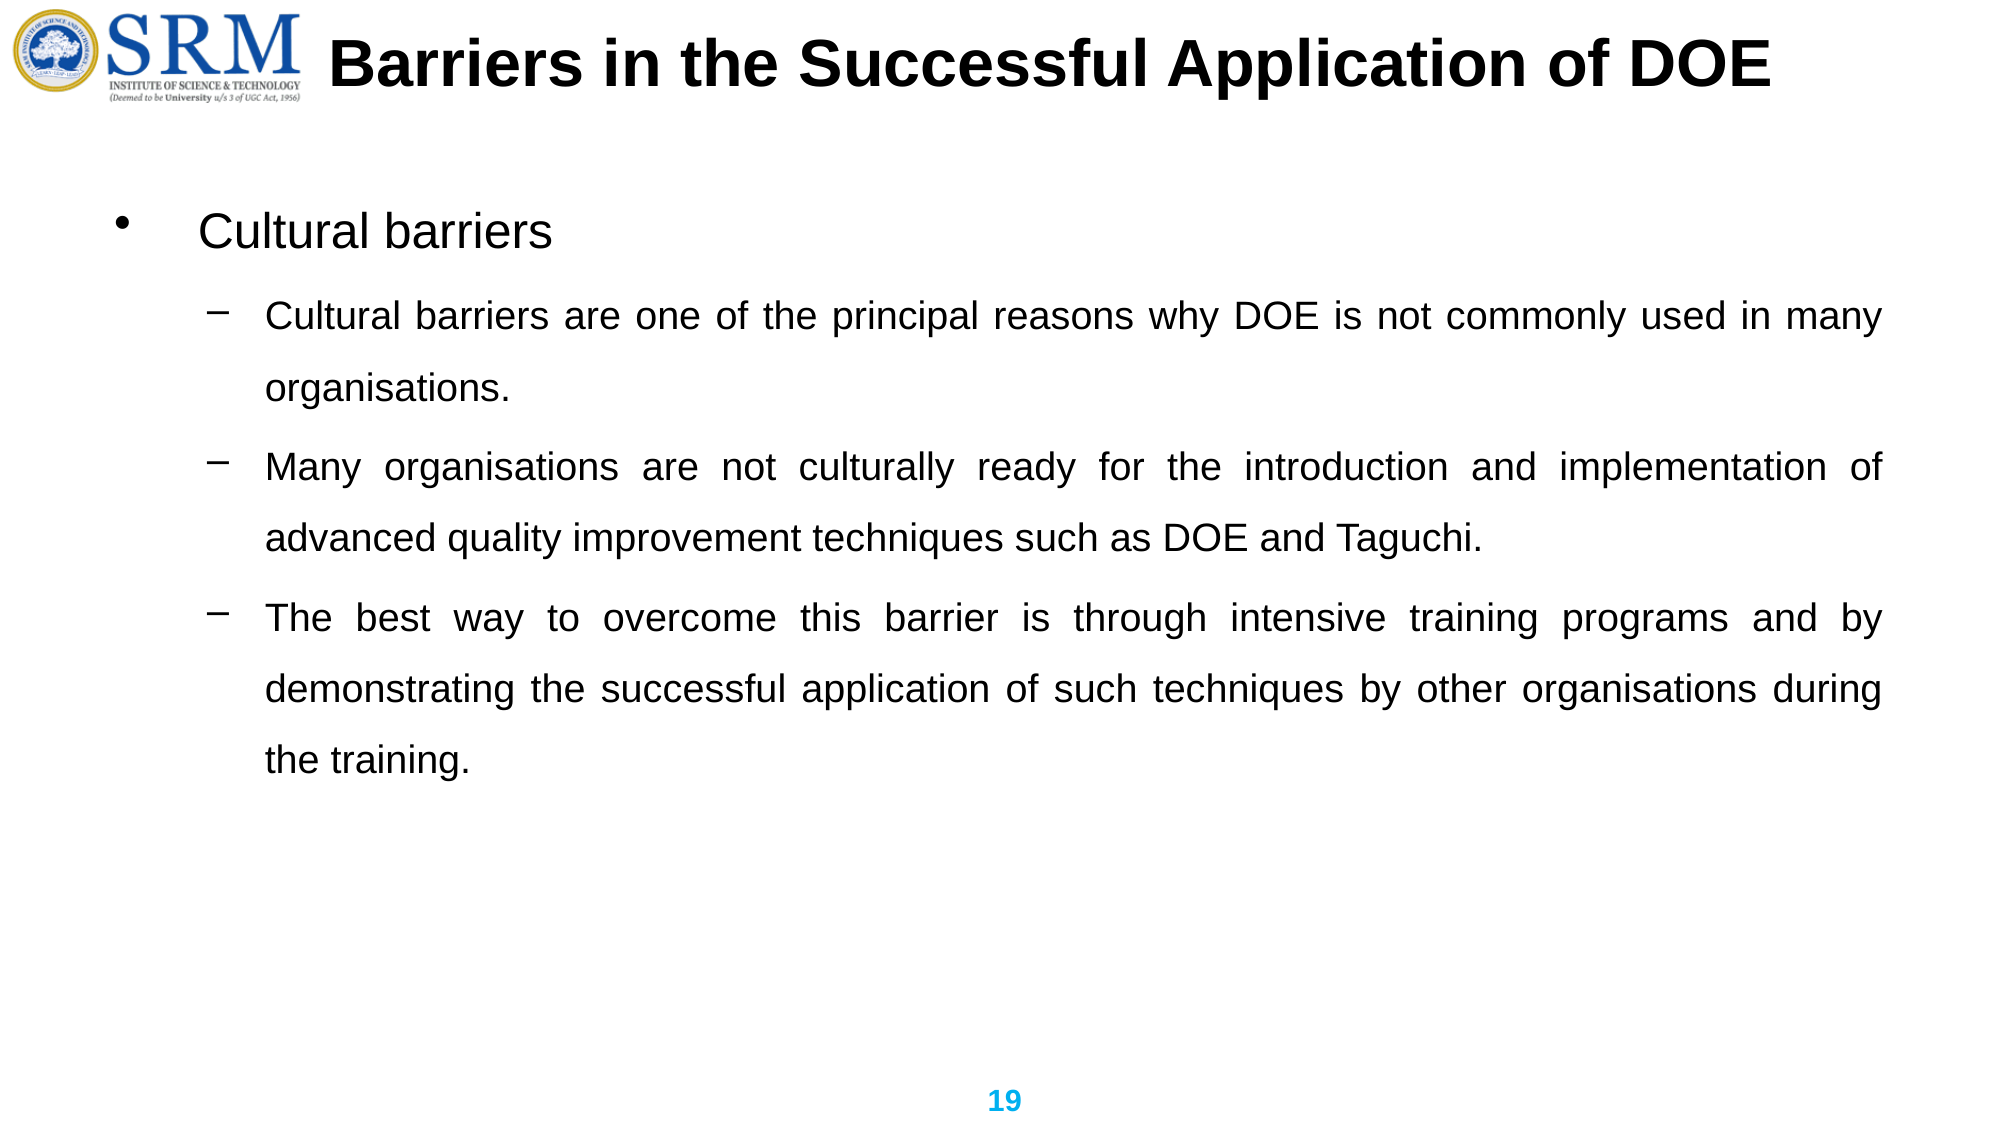

# Barriers in the Successful Application of DOE
 Cultural barriers
Cultural barriers are one of the principal reasons why DOE is not commonly used in many organisations.
Many organisations are not culturally ready for the introduction and implementation of advanced quality improvement techniques such as DOE and Taguchi.
The best way to overcome this barrier is through intensive training programs and by demonstrating the successful application of such techniques by other organisations during the training.

19